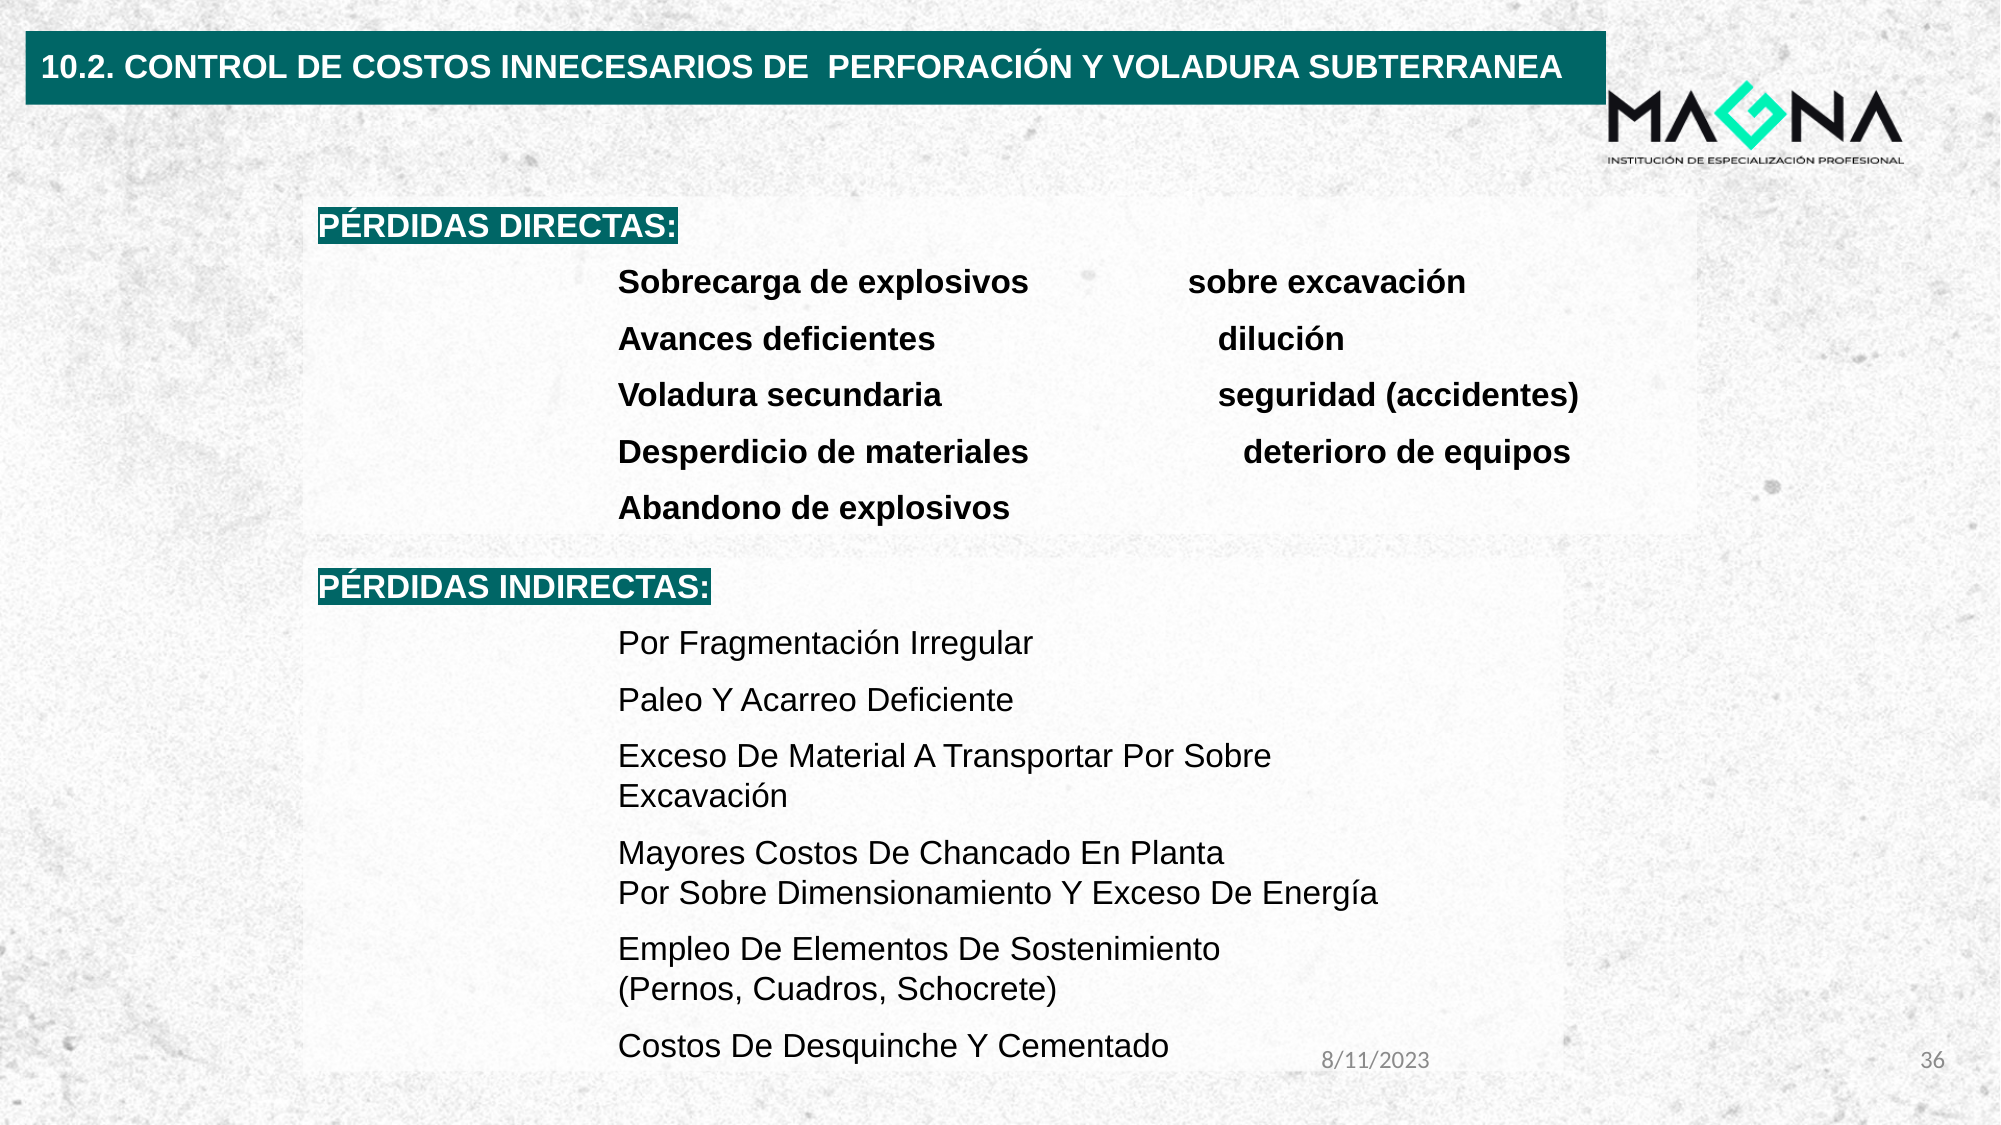

# 10.2. CONTROL DE COSTOS INNECESARIOS DE  PERFORACIÓN Y VOLADURA SUBTERRANEA
PÉRDIDAS DIRECTAS:
Sobrecarga de explosivos	             sobre excavación
Avances deficientes		dilución
Voladura secundaria 		seguridad (accidentes)
Desperdicio de materiales	                   deterioro de equipos
Abandono de explosivos
PÉRDIDAS INDIRECTAS:
		Por Fragmentación Irregular
		Paleo Y Acarreo Deficiente
		Exceso De Material A Transportar Por Sobre 				Excavación
		Mayores Costos De Chancado En Planta 				Por Sobre Dimensionamiento Y Exceso De Energía
		Empleo De Elementos De Sostenimiento 				(Pernos, Cuadros, Schocrete)
		Costos De Desquinche Y Cementado
8/11/2023
36